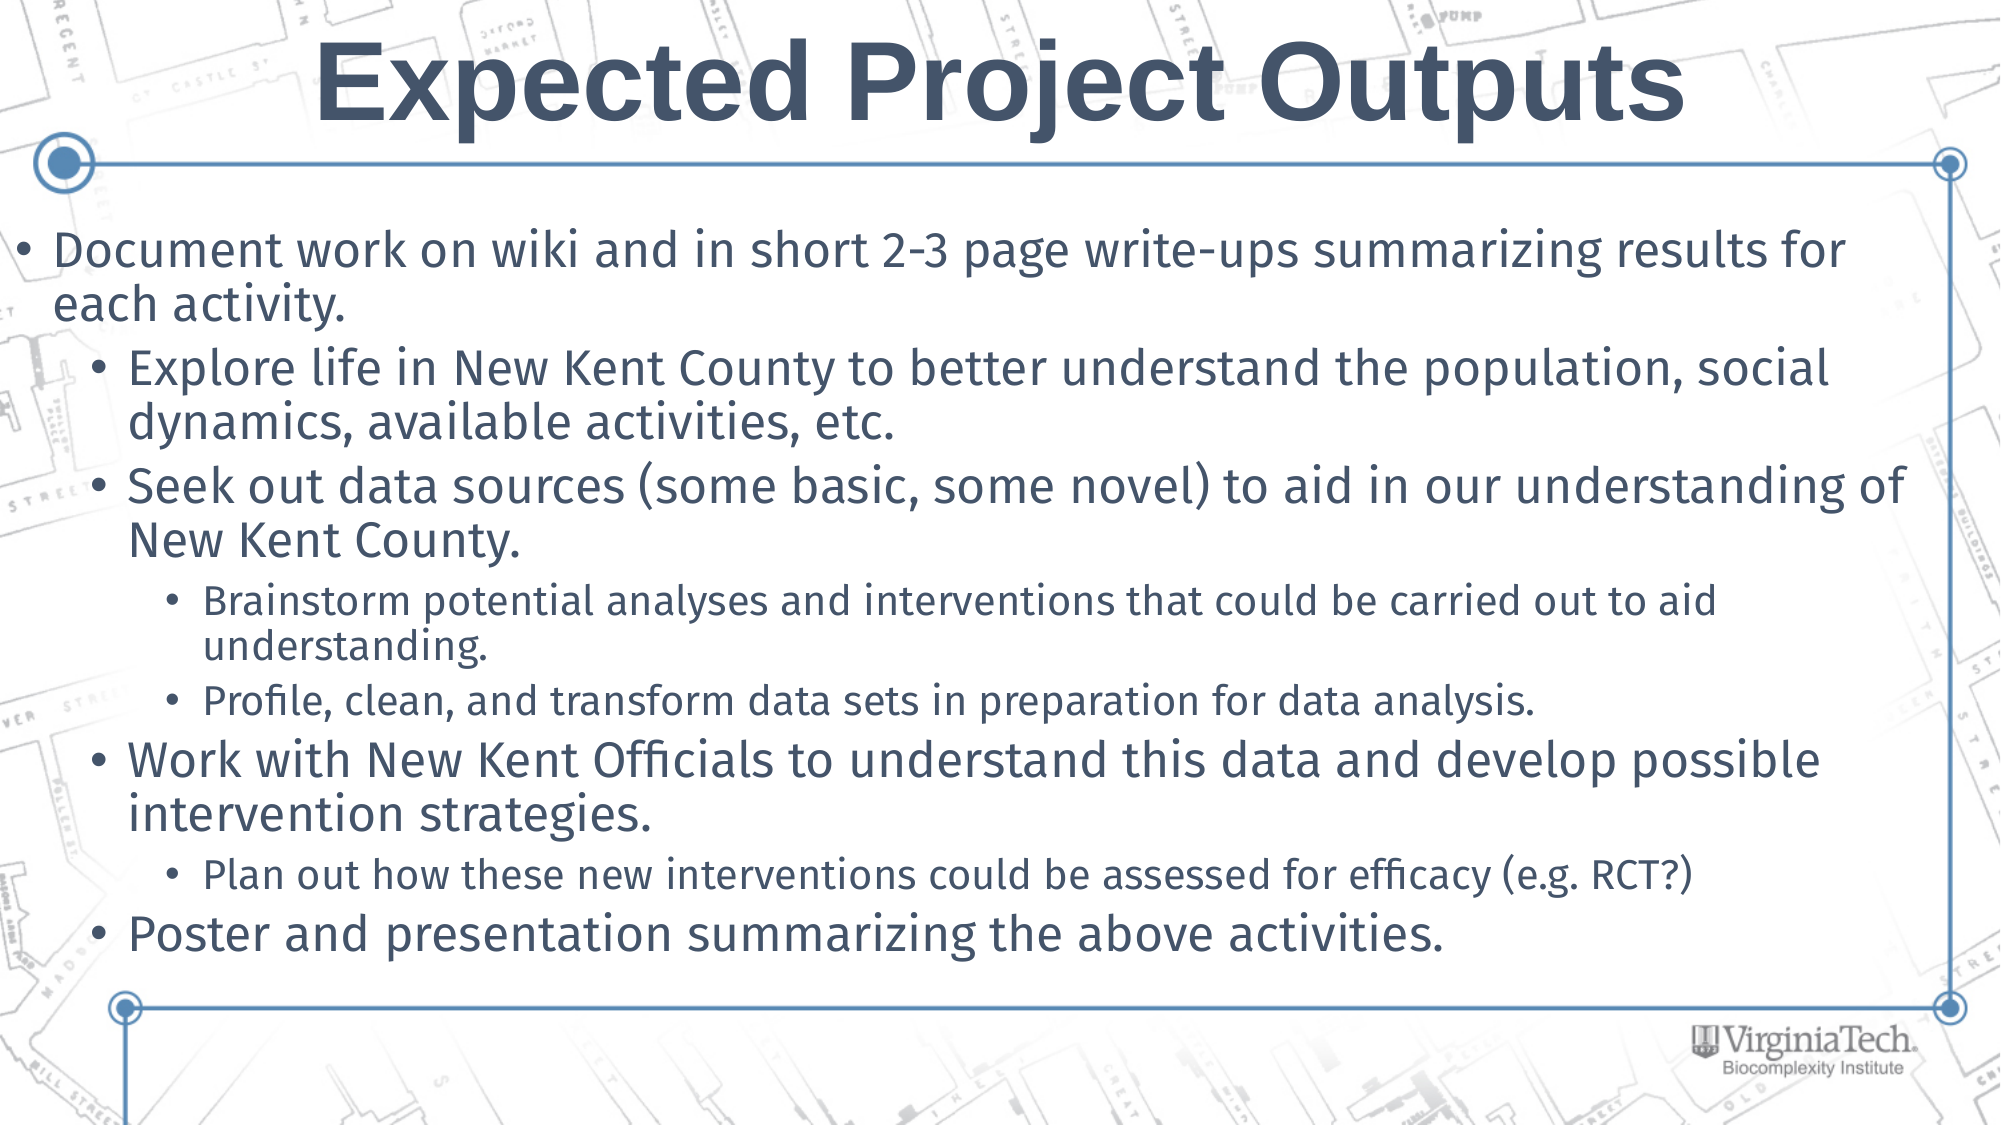

# Expected Project Outputs
Document work on wiki and in short 2-3 page write-ups summarizing results for each activity.
Explore life in New Kent County to better understand the population, social dynamics, available activities, etc.
Seek out data sources (some basic, some novel) to aid in our understanding of New Kent County.
Brainstorm potential analyses and interventions that could be carried out to aid understanding.
Profile, clean, and transform data sets in preparation for data analysis.
Work with New Kent Officials to understand this data and develop possible intervention strategies.
Plan out how these new interventions could be assessed for efficacy (e.g. RCT?)
Poster and presentation summarizing the above activities.